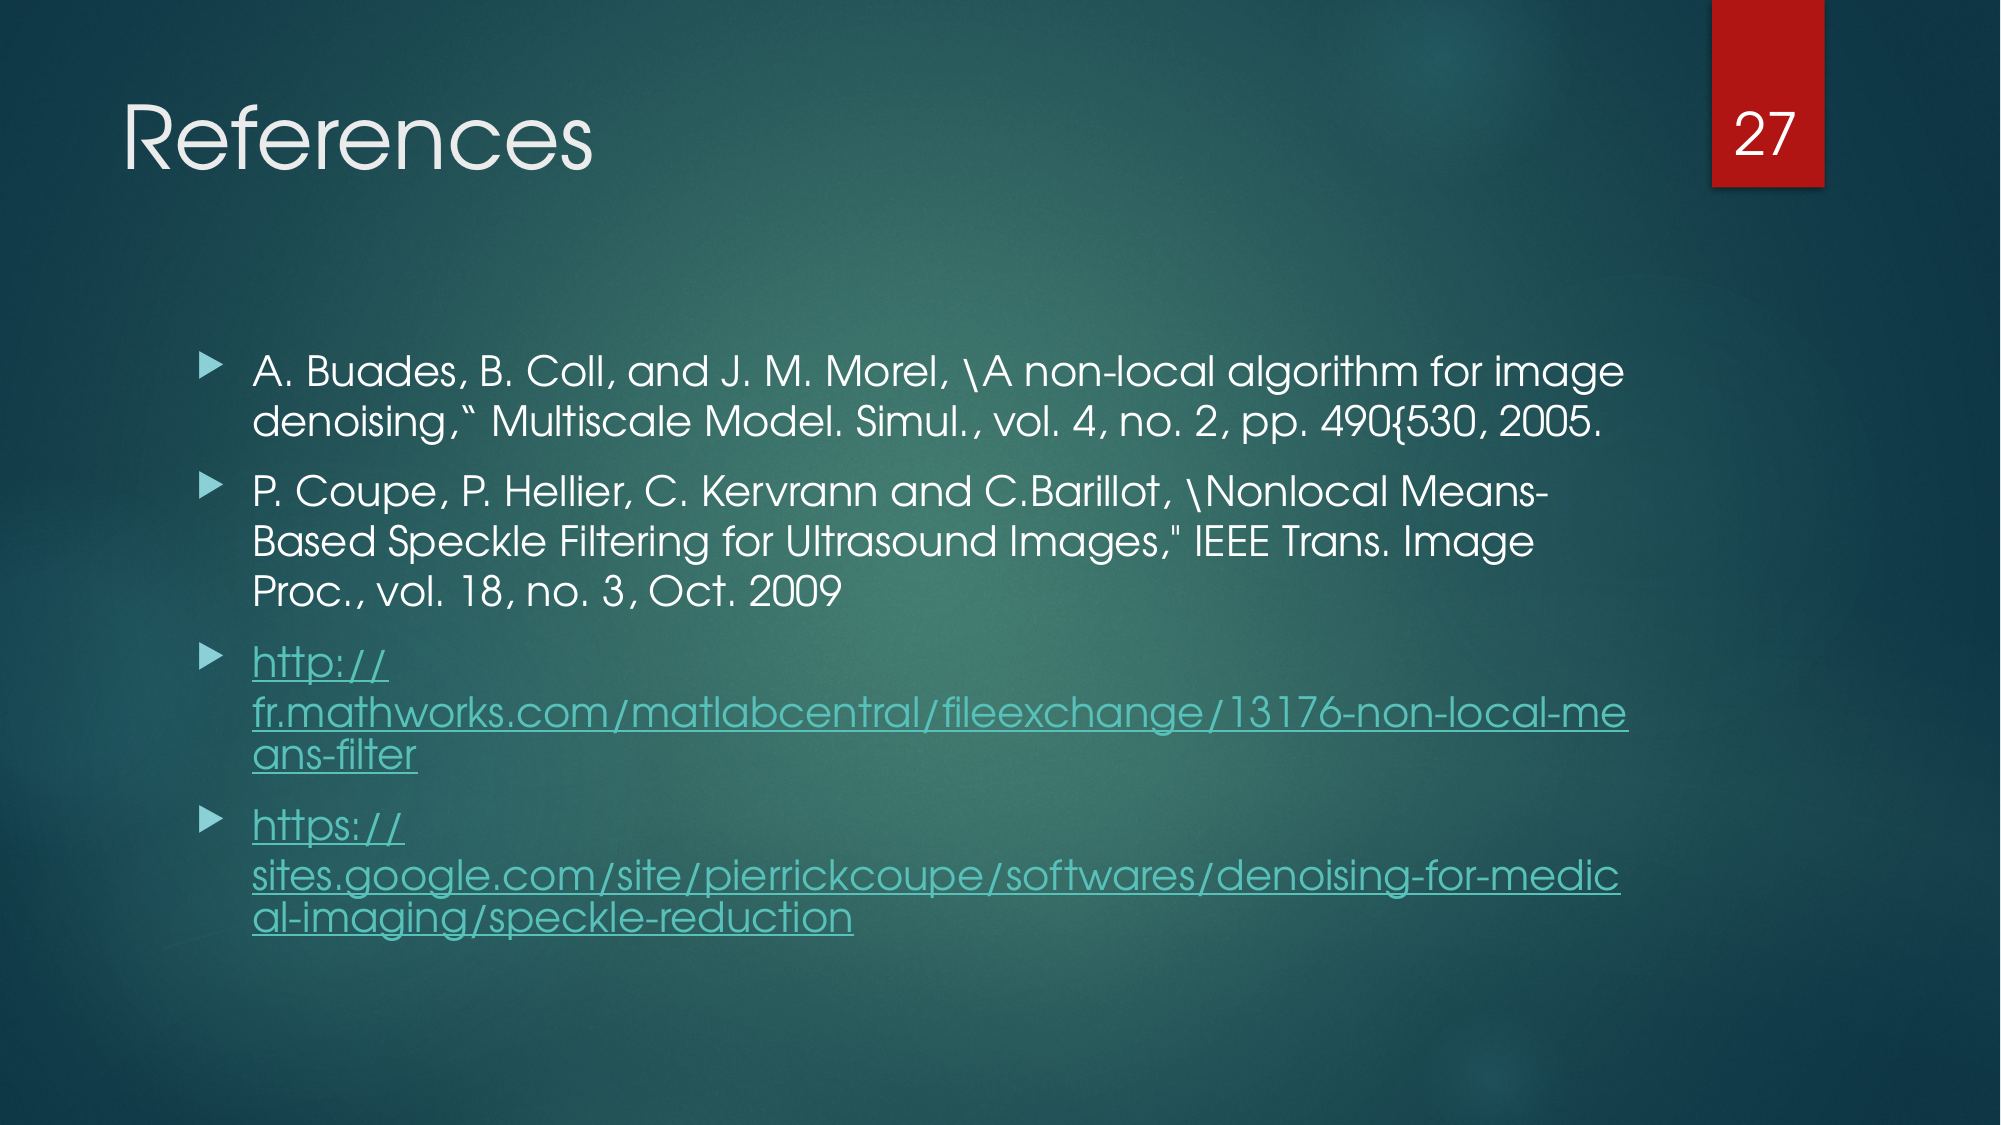

27
# References
A. Buades, B. Coll, and J. M. Morel, \A non-local algorithm for image denoising,“ Multiscale Model. Simul., vol. 4, no. 2, pp. 490{530, 2005.
P. Coupe, P. Hellier, C. Kervrann and C.Barillot, \Nonlocal Means-Based Speckle Filtering for Ultrasound Images," IEEE Trans. Image Proc., vol. 18, no. 3, Oct. 2009
http://fr.mathworks.com/matlabcentral/fileexchange/13176-non-local-means-filter
https://sites.google.com/site/pierrickcoupe/softwares/denoising-for-medical-imaging/speckle-reduction